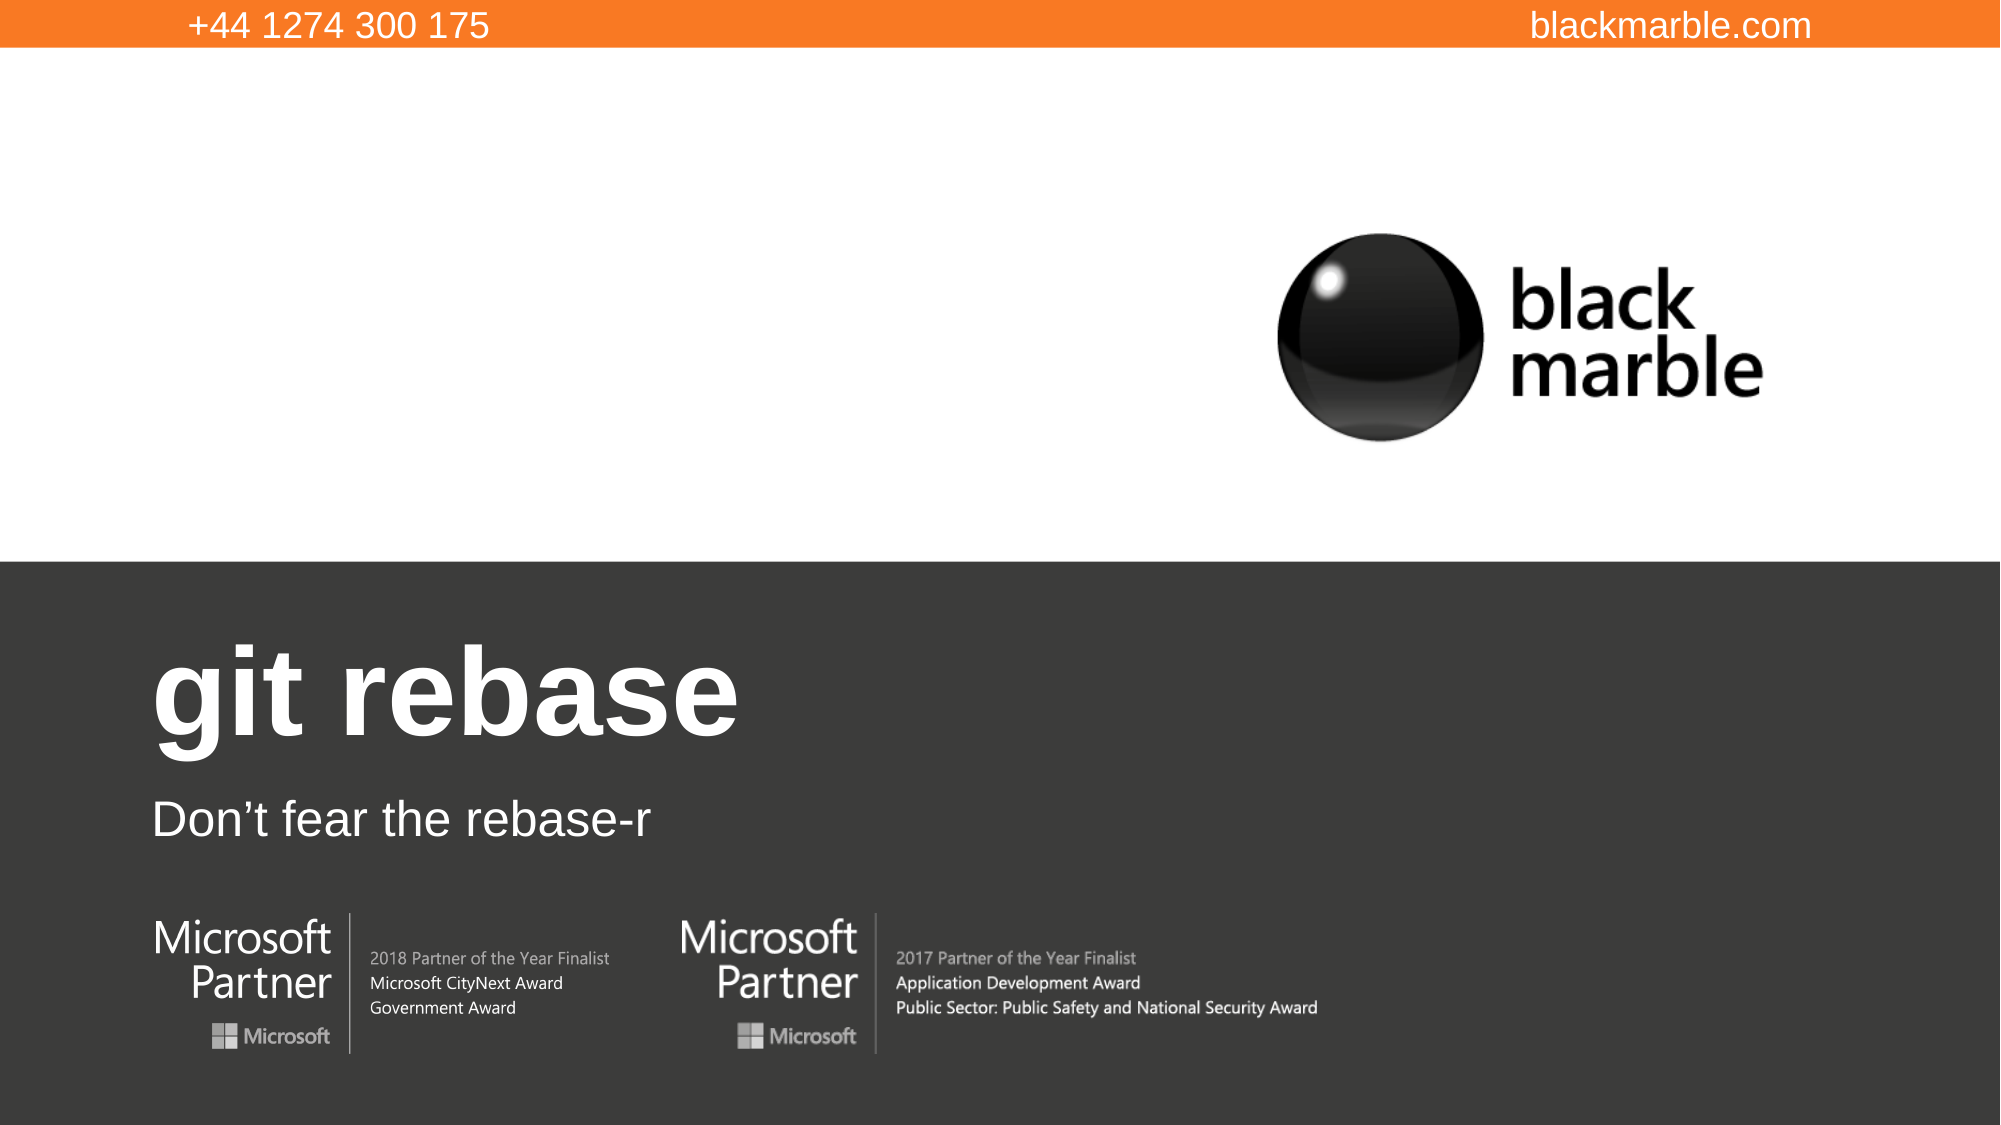

# git rebase
Don’t fear the rebase-r